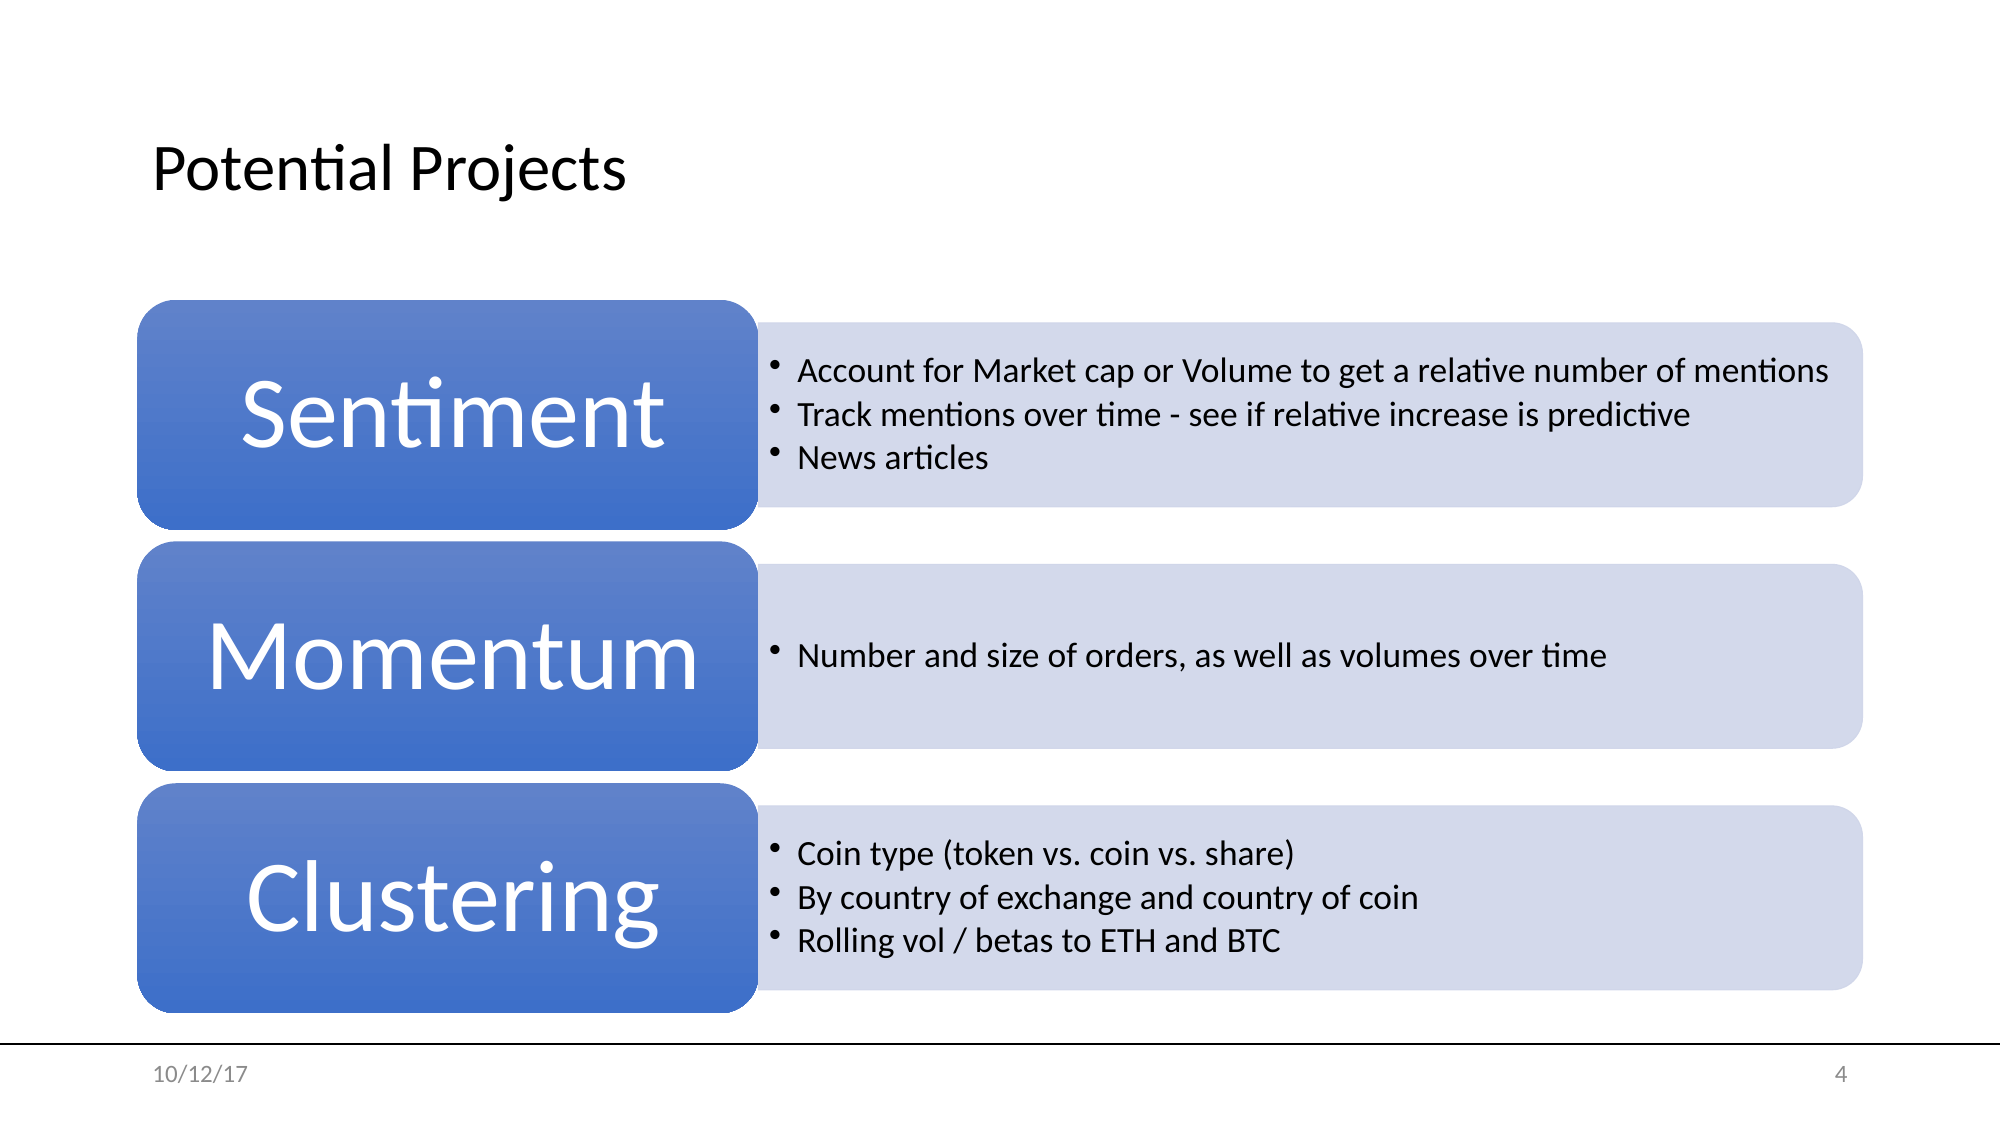

# Potential Projects
Account for Market cap or Volume to get a relative number of mentions
Track mentions over time - see if relative increase is predictive
News articles
Sentiment
Number and size of orders, as well as volumes over time
Momentum
Coin type (token vs. coin vs. share)
By country of exchange and country of coin
Rolling vol / betas to ETH and BTC
Clustering
10/12/17
4